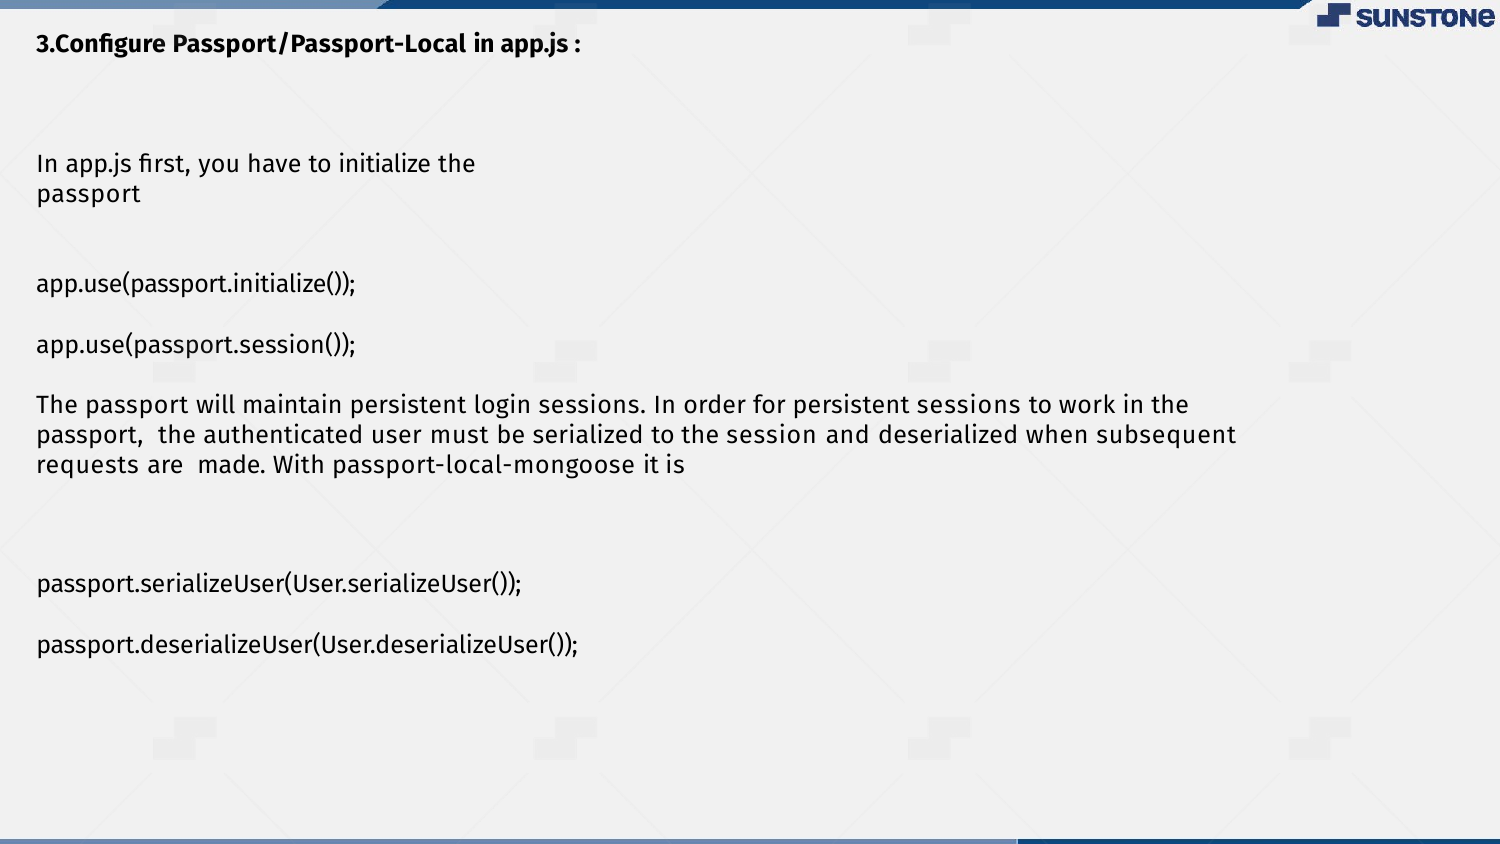

3.Conﬁgure Passport/Passport-Local in app.js :
In app.js ﬁrst, you have to initialize the passport
app.use(passport.initialize());

app.use(passport.session());

The passport will maintain persistent login sessions. In order for persistent sessions to work in the passport,  the authenticated user must be serialized to the session and deserialized when subsequent requests are  made. With passport-local-mongoose it is
passport.serializeUser(User.serializeUser());

passport.deserializeUser(User.deserializeUser());